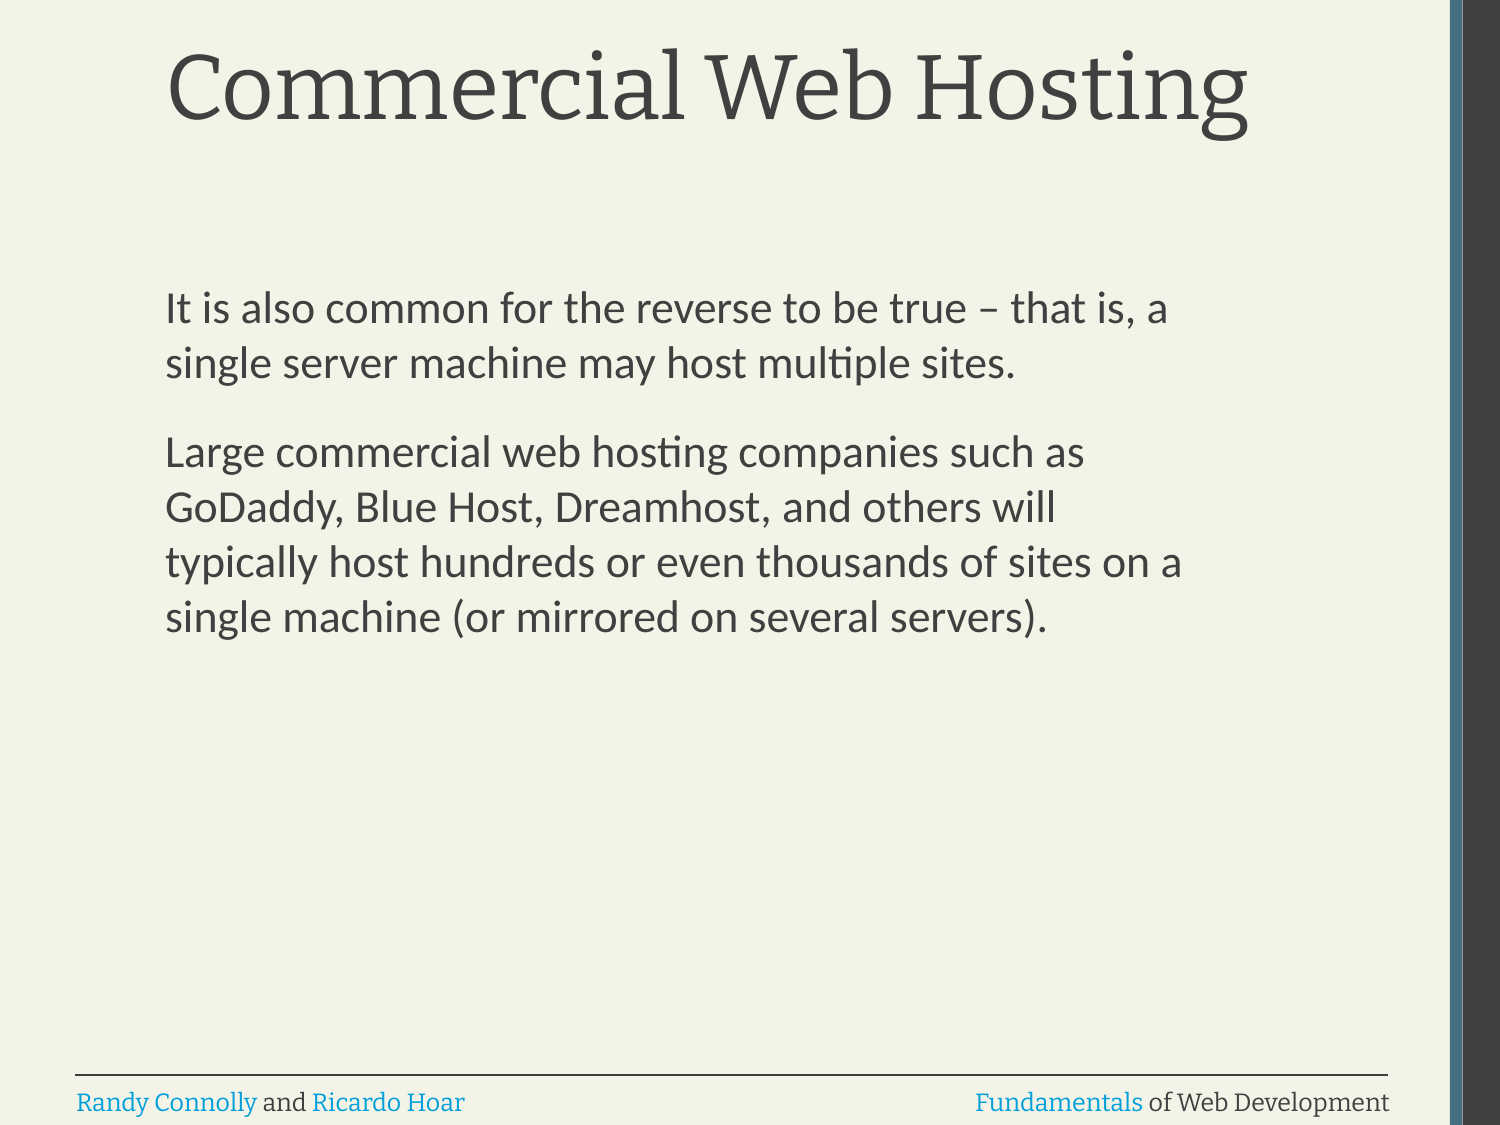

# Commercial Web Hosting

It is also common for the reverse to be true – that is, a single server machine may host multiple sites.
Large commercial web hosting companies such as GoDaddy, Blue Host, Dreamhost, and others will typically host hundreds or even thousands of sites on a single machine (or mirrored on several servers).